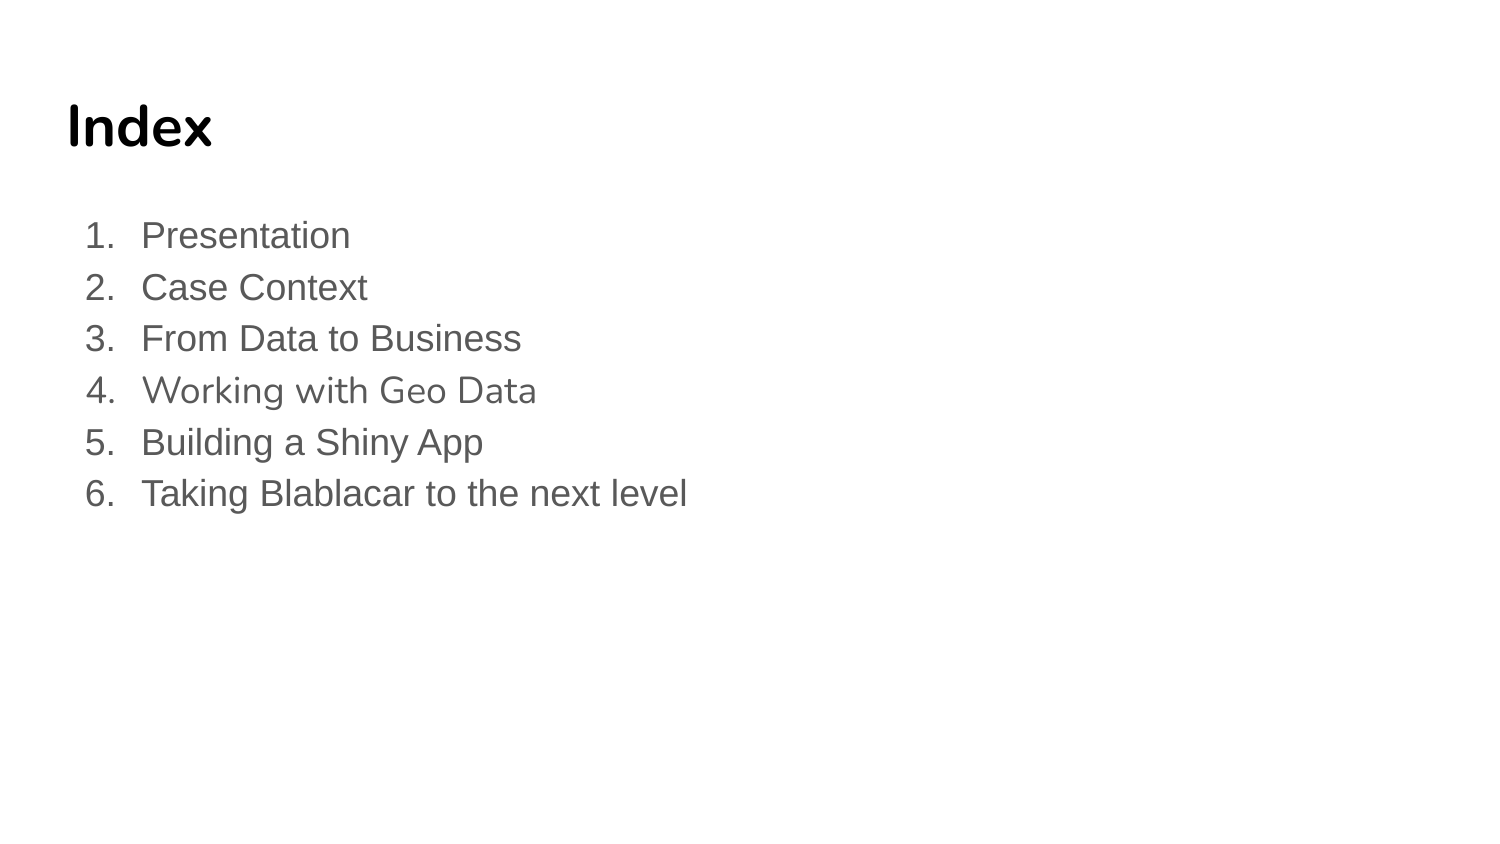

# Index
Presentation
Case Context
From Data to Business
Working with Geo Data
Building a Shiny App
Taking Blablacar to the next level